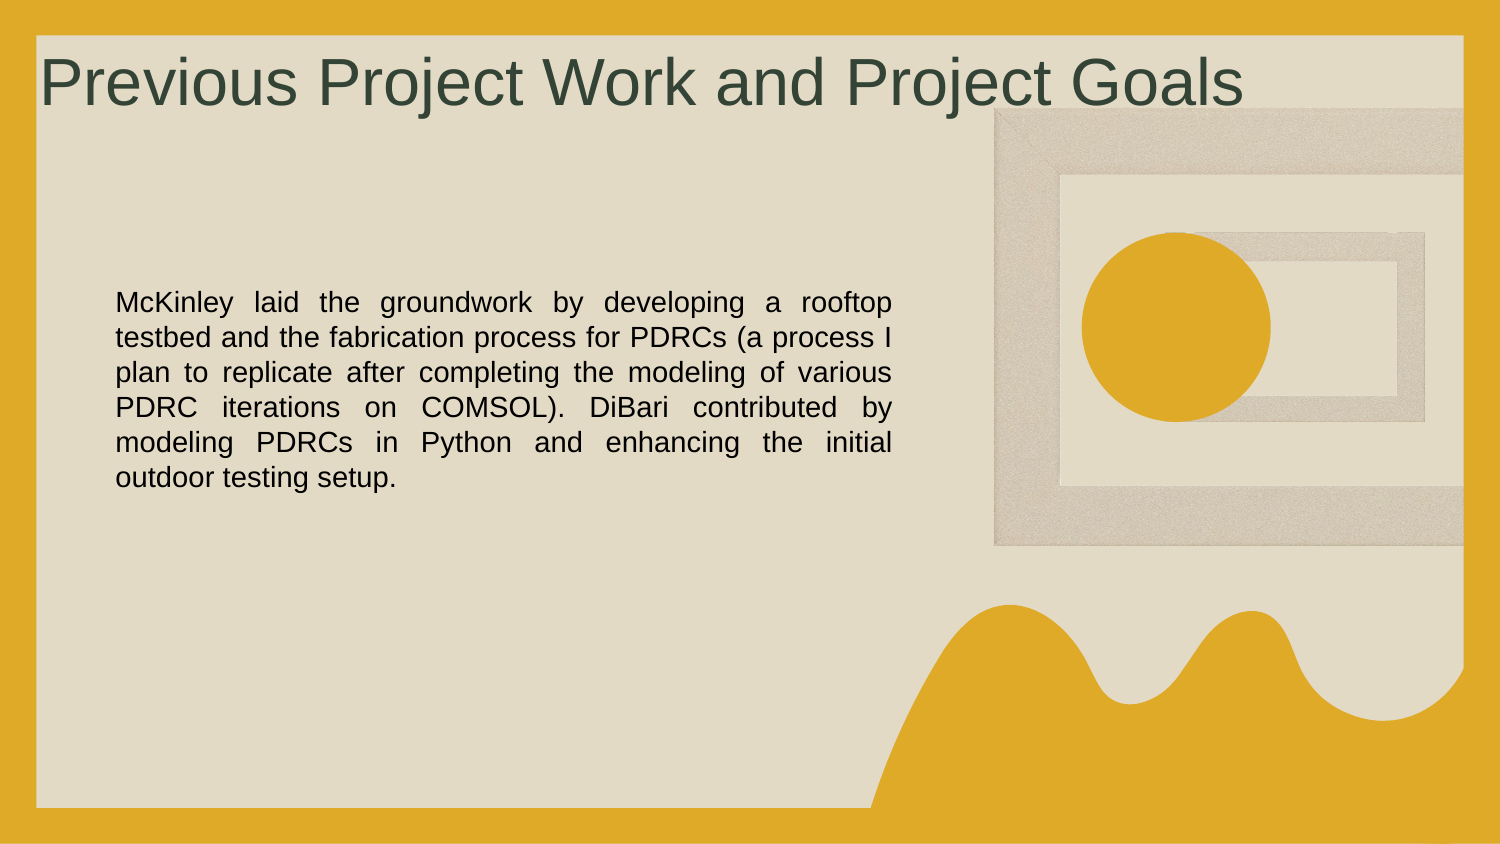

# Previous Project Work and Project Goals
McKinley laid the groundwork by developing a rooftop testbed and the fabrication process for PDRCs (a process I plan to replicate after completing the modeling of various PDRC iterations on COMSOL). DiBari contributed by modeling PDRCs in Python and enhancing the initial outdoor testing setup.